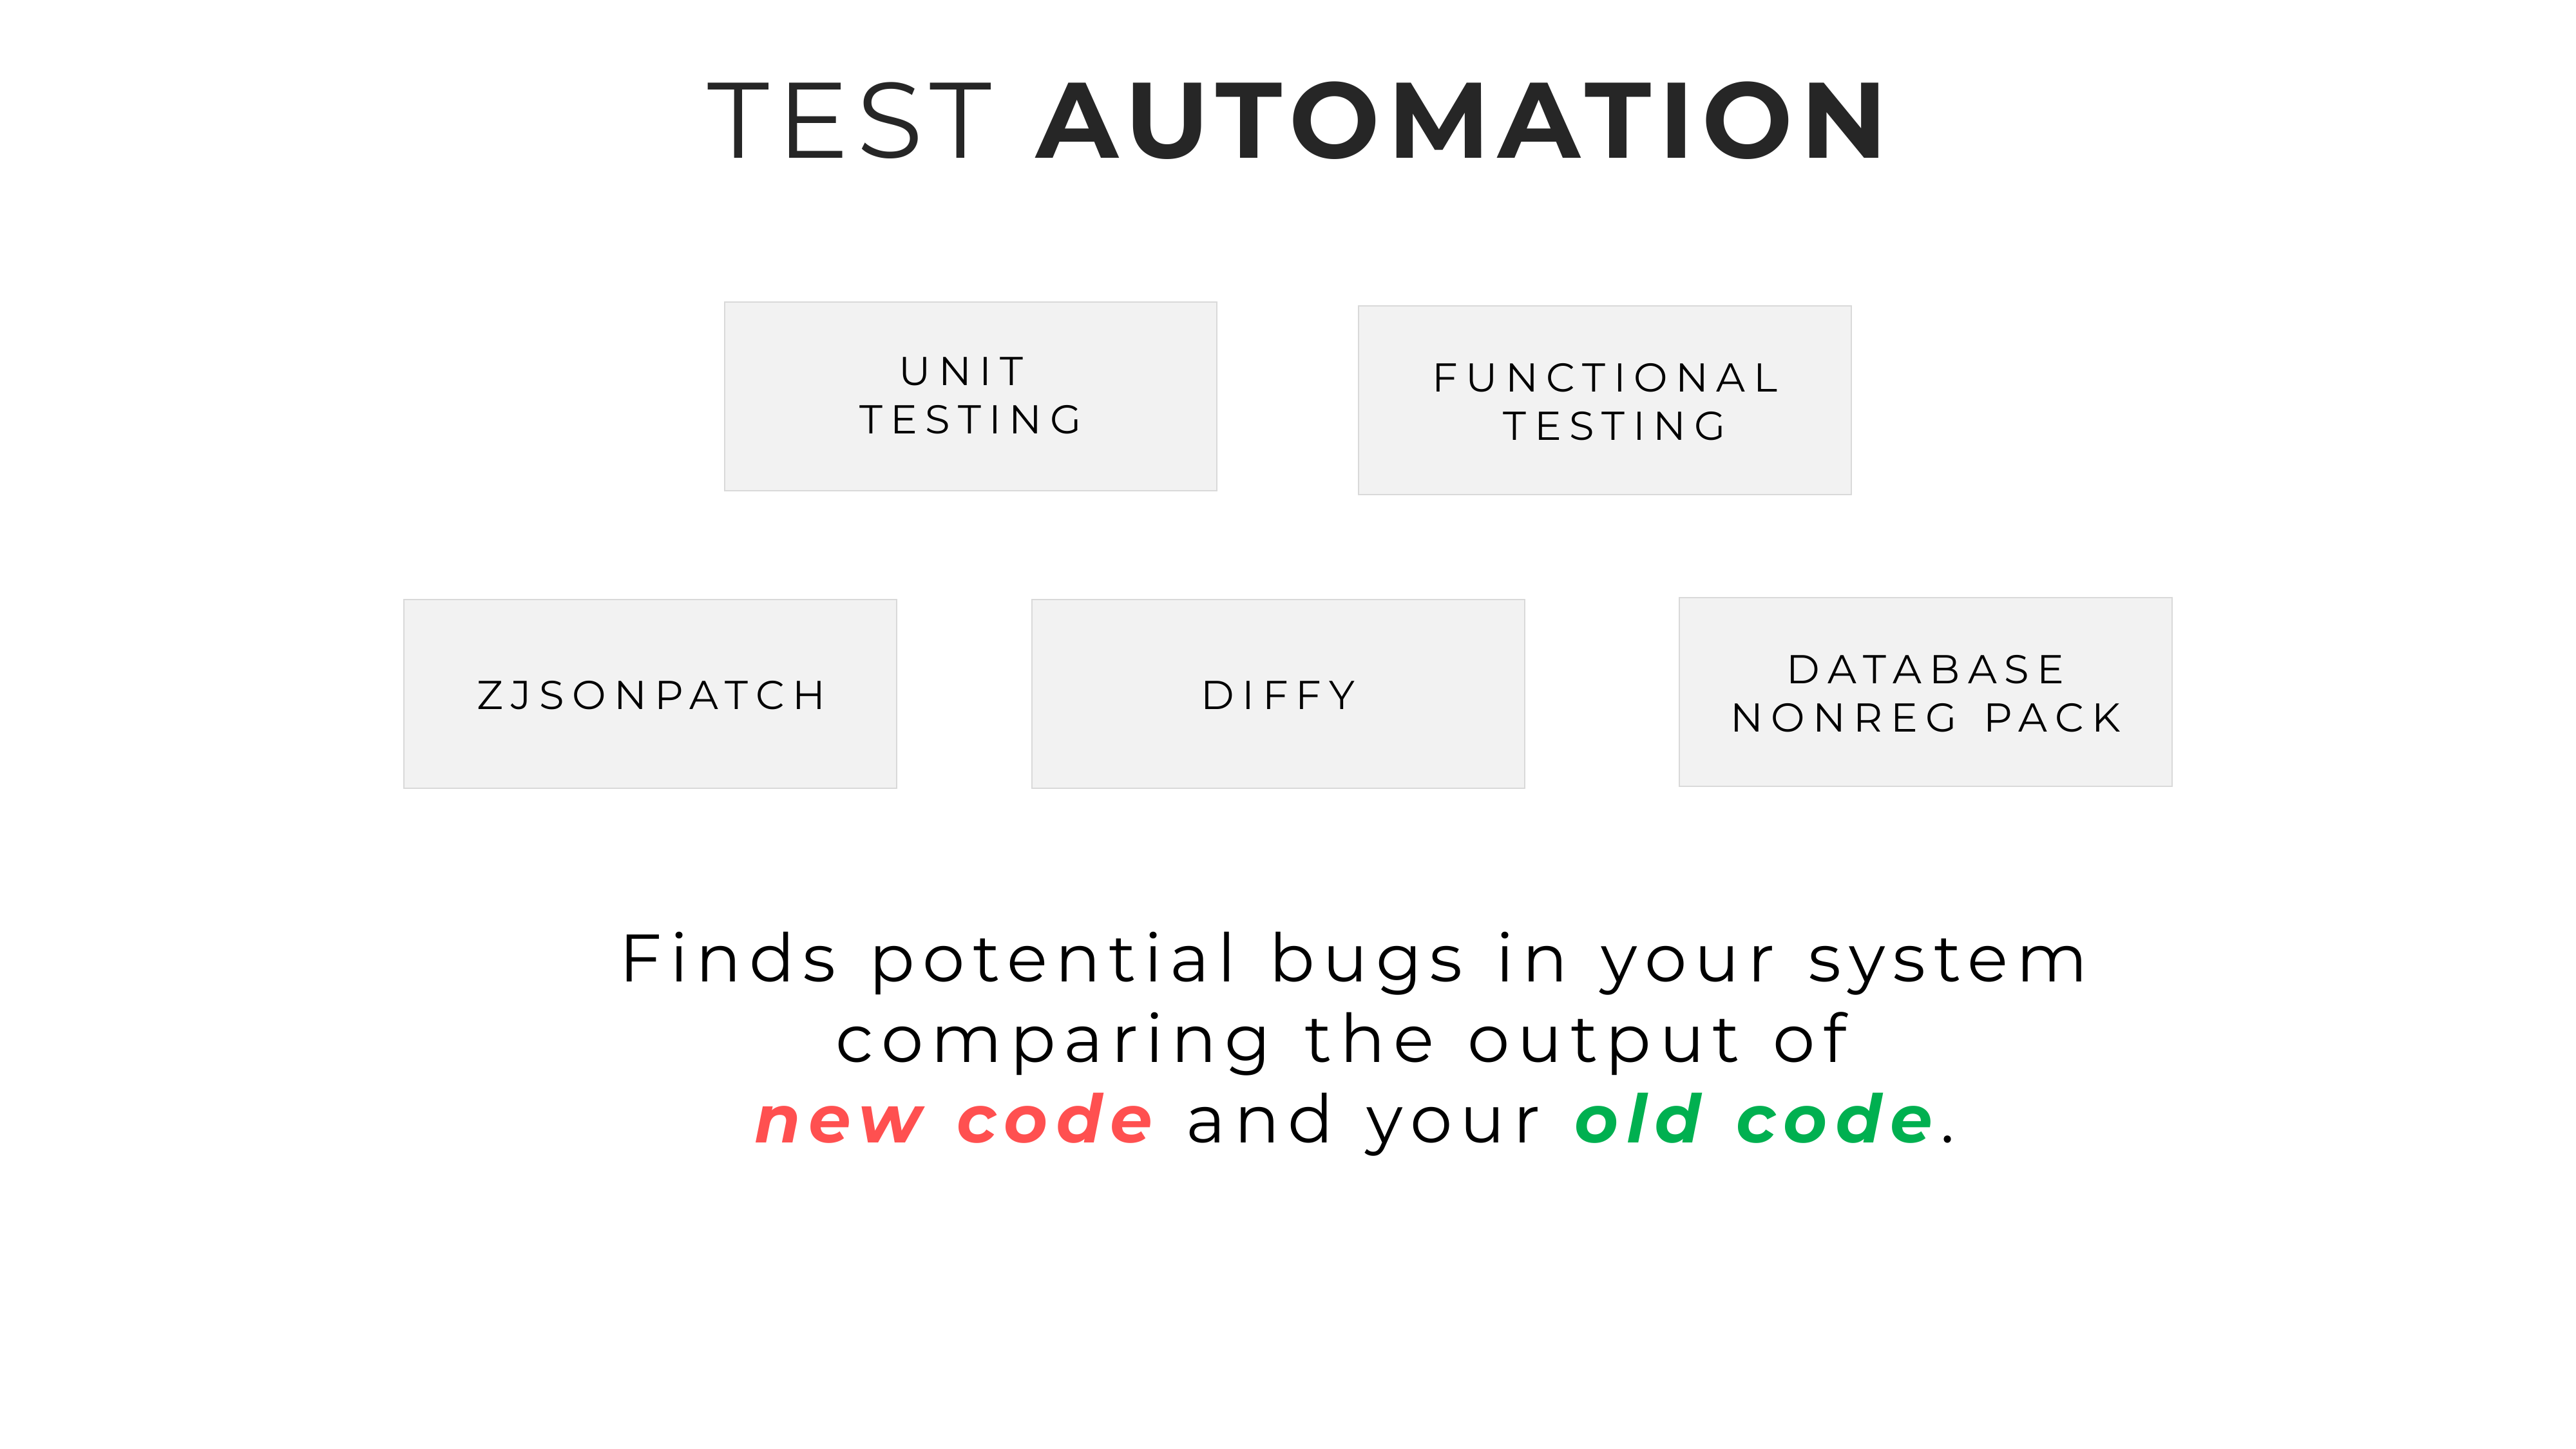

Test automation

Unit
testing

Functional
 testing

Database
NONREG PACK

zjsonpatch

diffy
Finds potential bugs in your system
comparing the output of
new code and your old code.